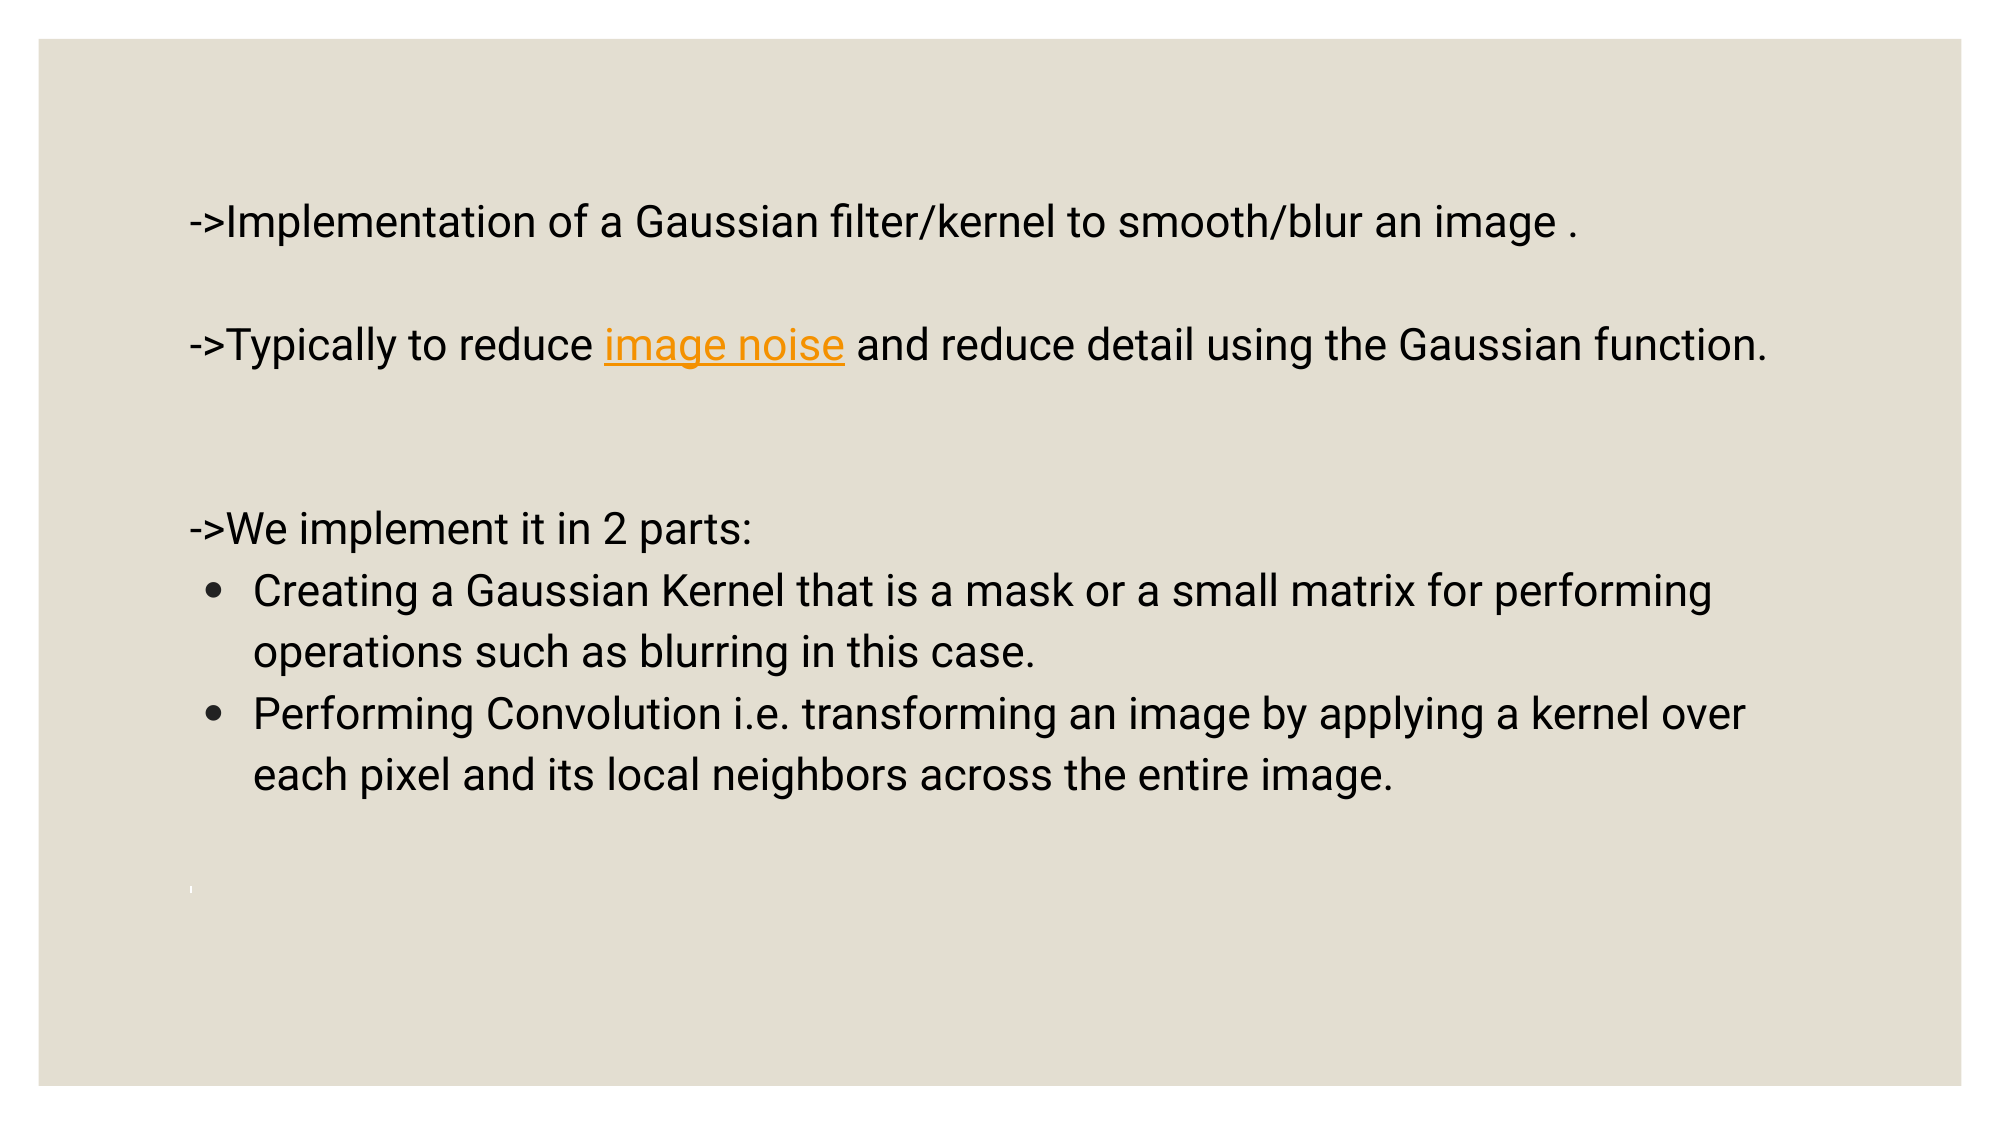

->Implementation of a Gaussian filter/kernel to smooth/blur an image .

->Typically to reduce image noise and reduce detail using the Gaussian function.

->We implement it in 2 parts:
Creating a Gaussian Kernel that is a mask or a small matrix for performing operations such as blurring in this case.
Performing Convolution i.e. transforming an image by applying a kernel over each pixel and its local neighbors across the entire image.